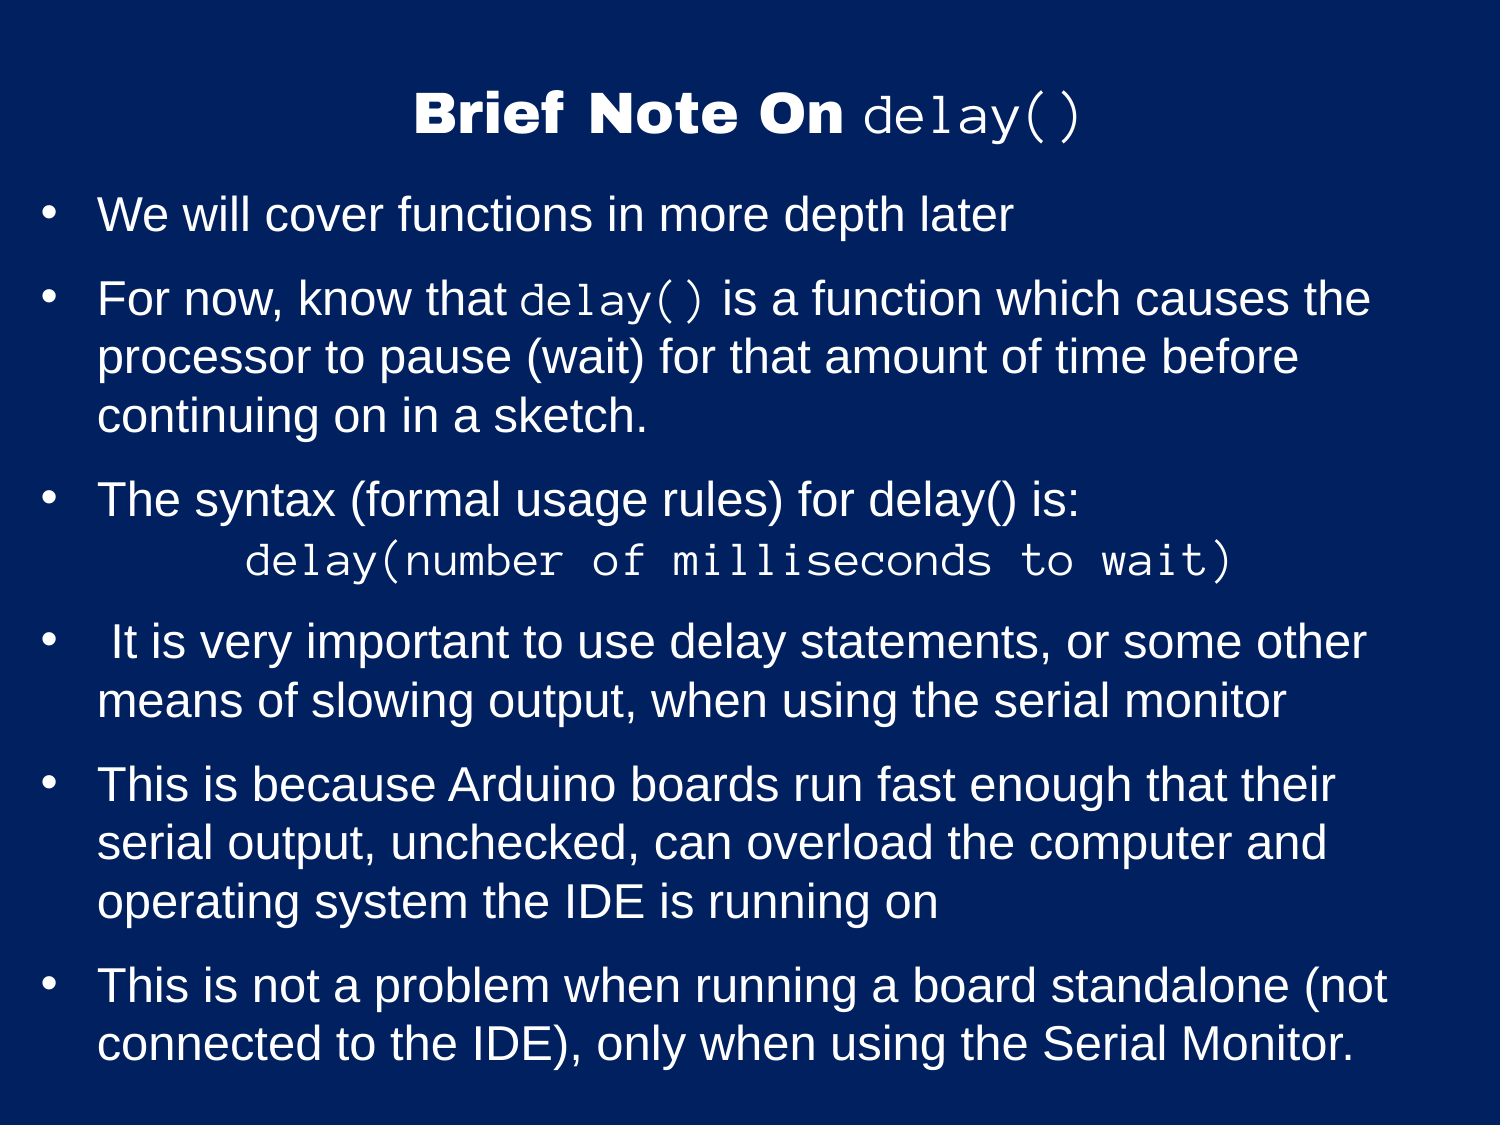

# Brief Note On delay()
We will cover functions in more depth later
For now, know that delay() is a function which causes the processor to pause (wait) for that amount of time before continuing on in a sketch.
The syntax (formal usage rules) for delay() is:
	delay(number of milliseconds to wait)
 It is very important to use delay statements, or some other means of slowing output, when using the serial monitor
This is because Arduino boards run fast enough that their serial output, unchecked, can overload the computer and operating system the IDE is running on
This is not a problem when running a board standalone (not connected to the IDE), only when using the Serial Monitor.